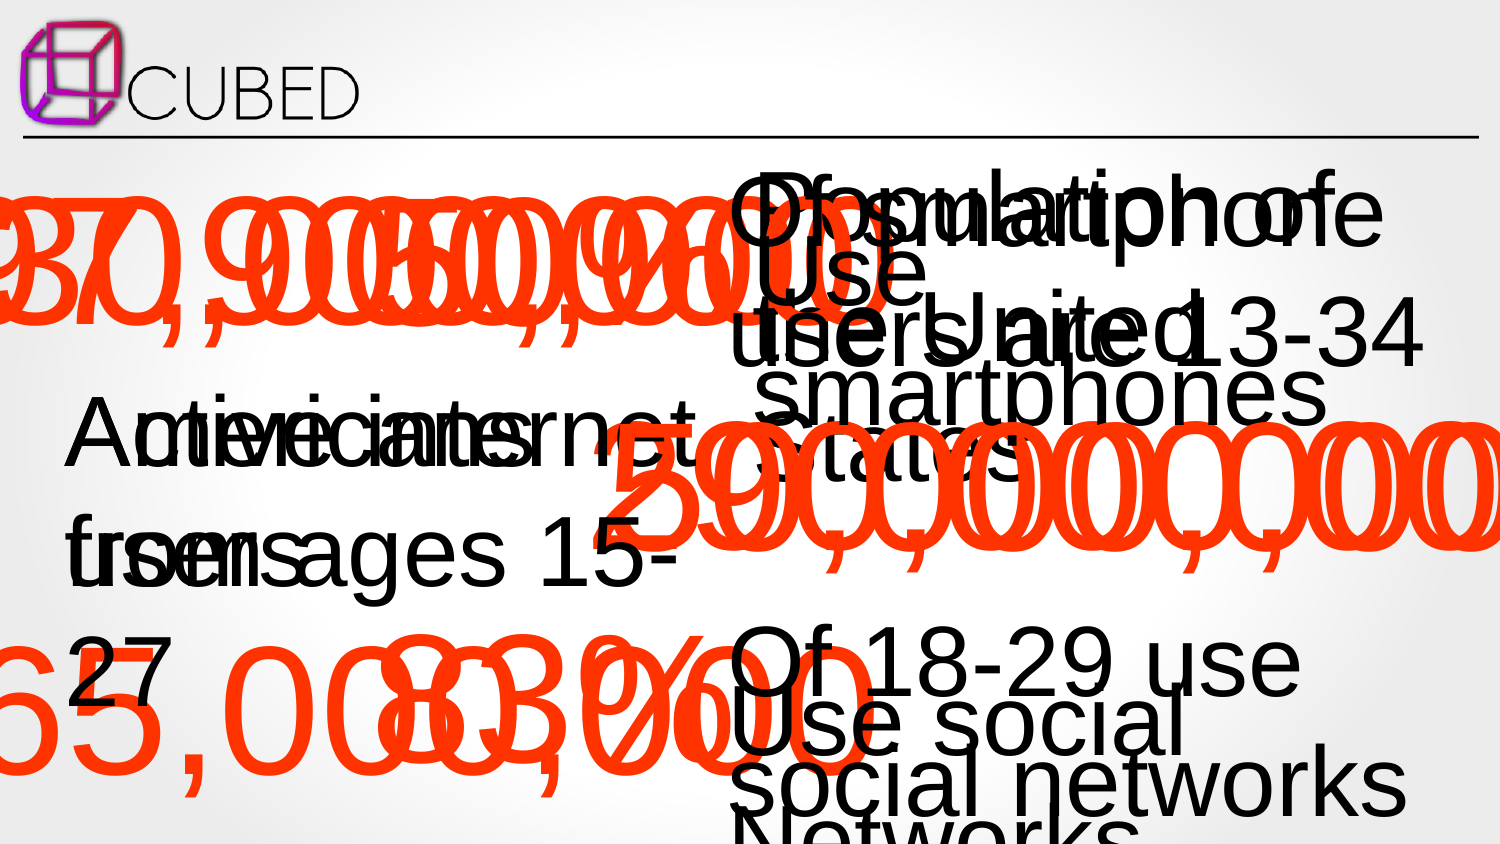

330,000,000
97,900,000
Population of the United States
50%
Of smartphone users are 13-34
Use smartphones

Active internet users
Americans from ages 15-27
290,000,000
50,000,000
83%
165,000,000
Of 18-29 use social networks
Use social Networks